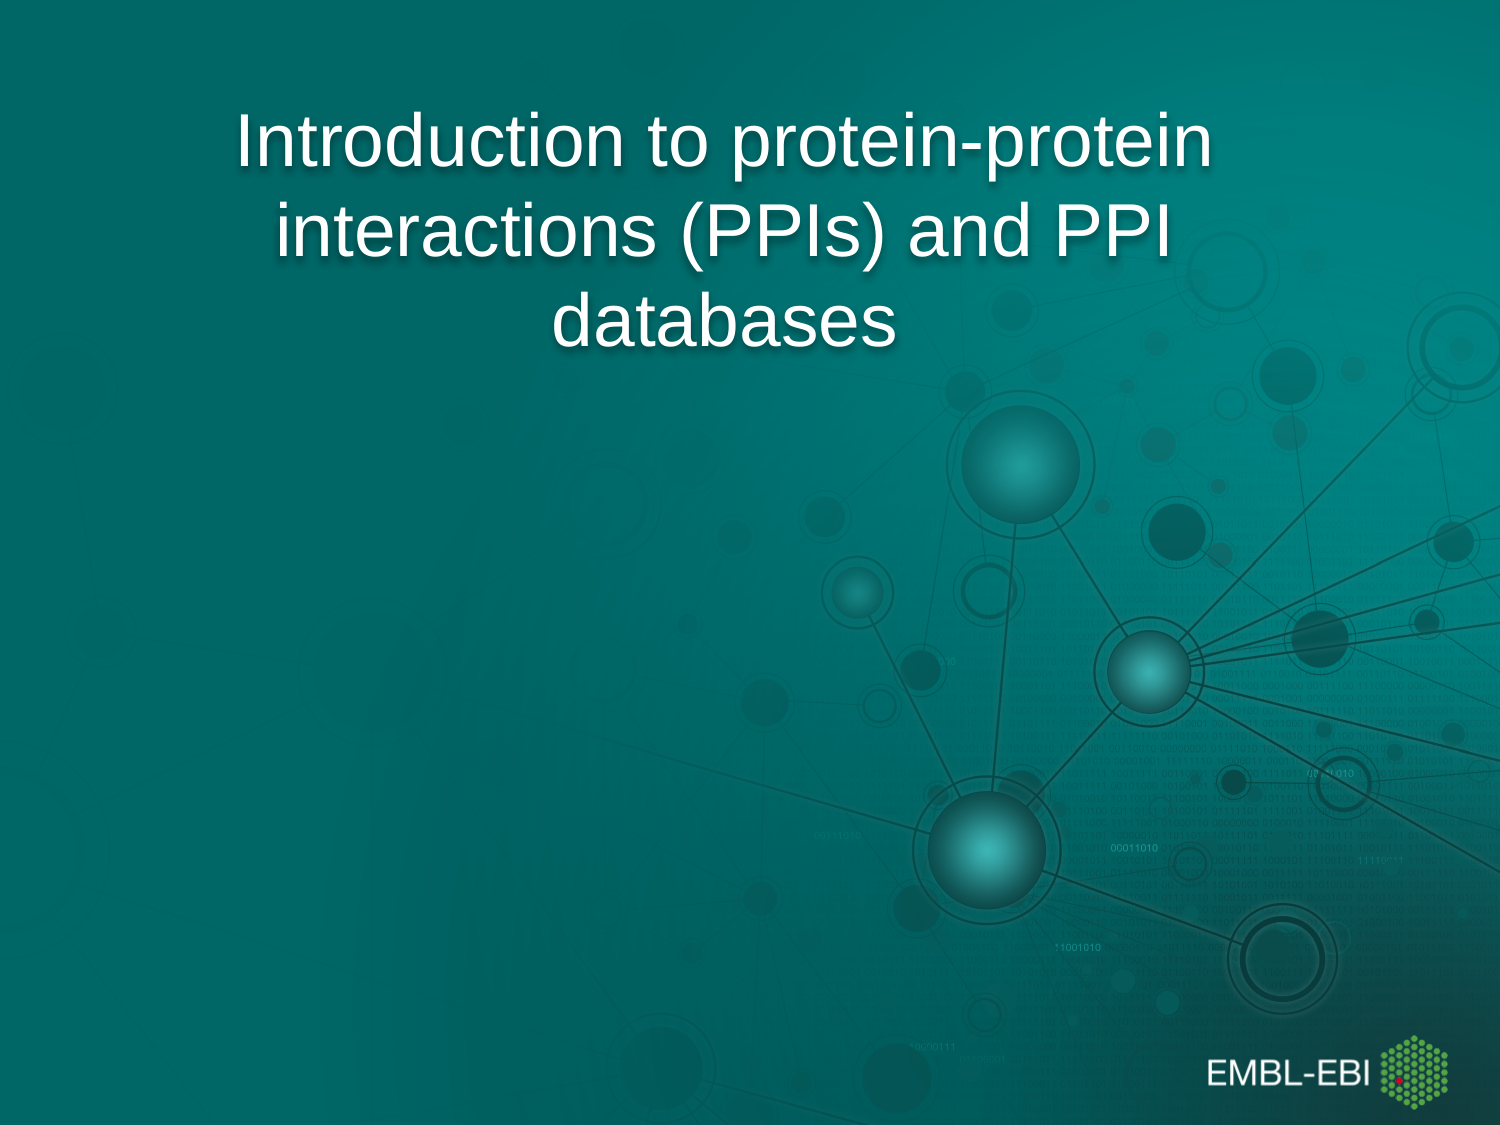

# Introduction to protein-protein interactions (PPIs) and PPI databases